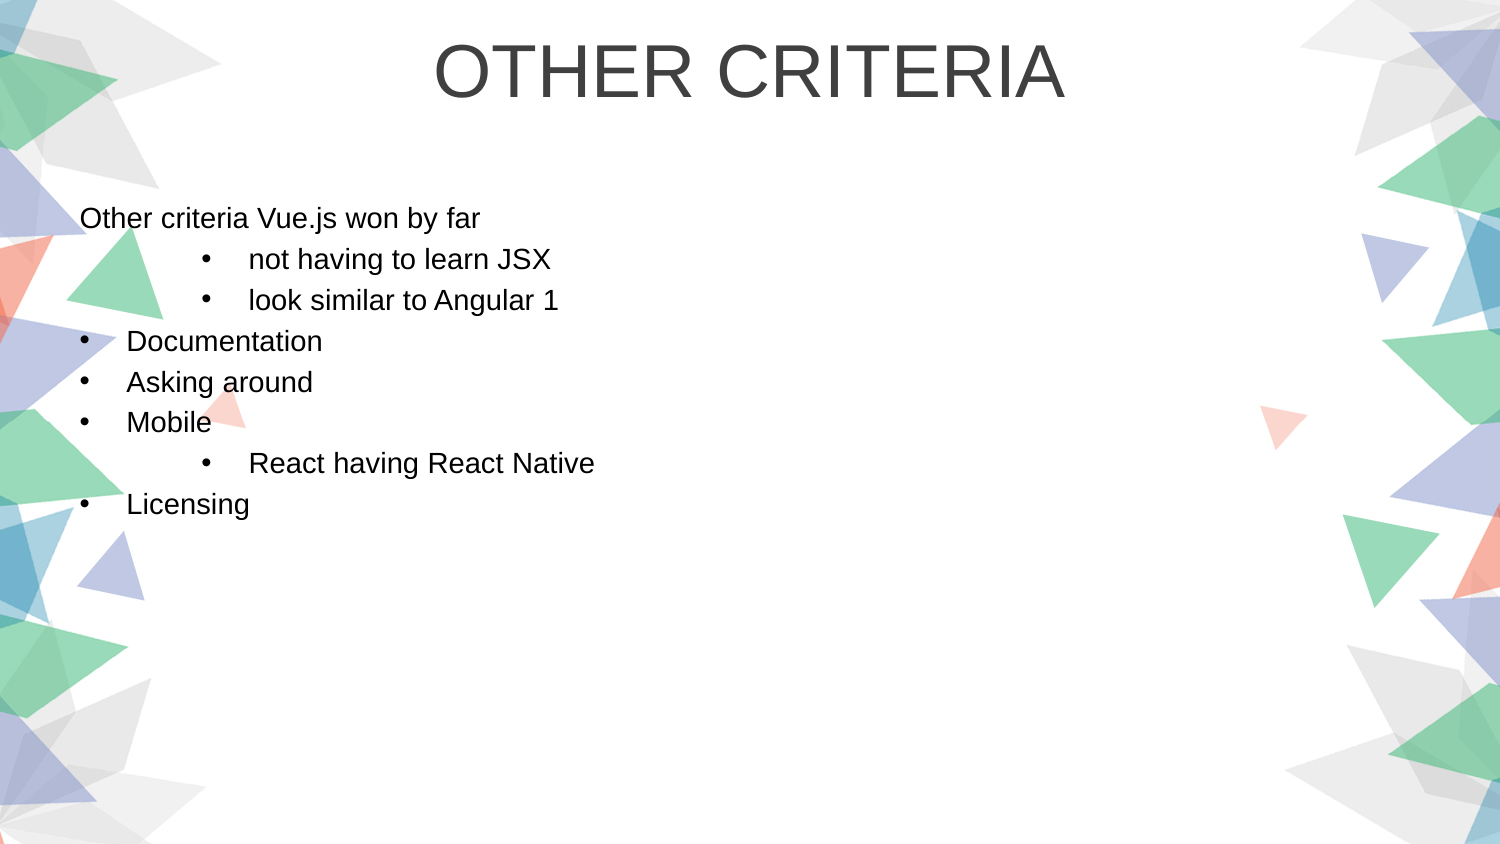

OTHER CRITERIA
Other criteria Vue.js won by far
not having to learn JSX
look similar to Angular 1
Documentation
Asking around
Mobile
React having React Native
Licensing